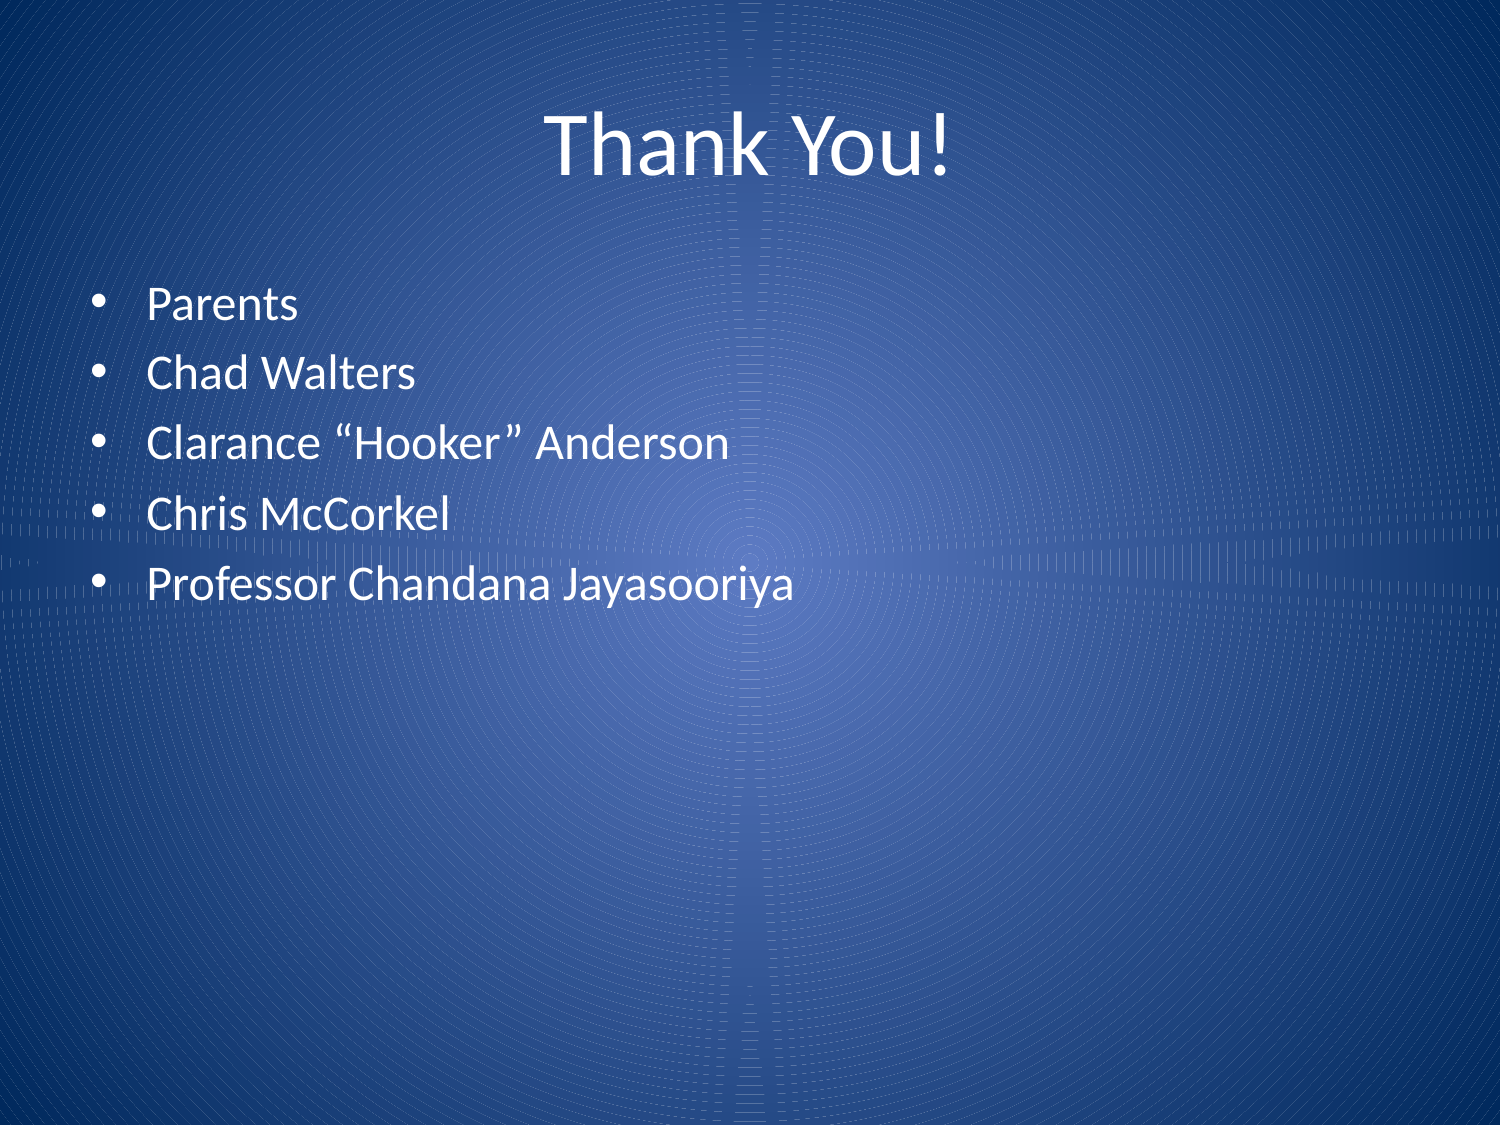

# Thank You!
Parents
Chad Walters
Clarance “Hooker” Anderson
Chris McCorkel
Professor Chandana Jayasooriya